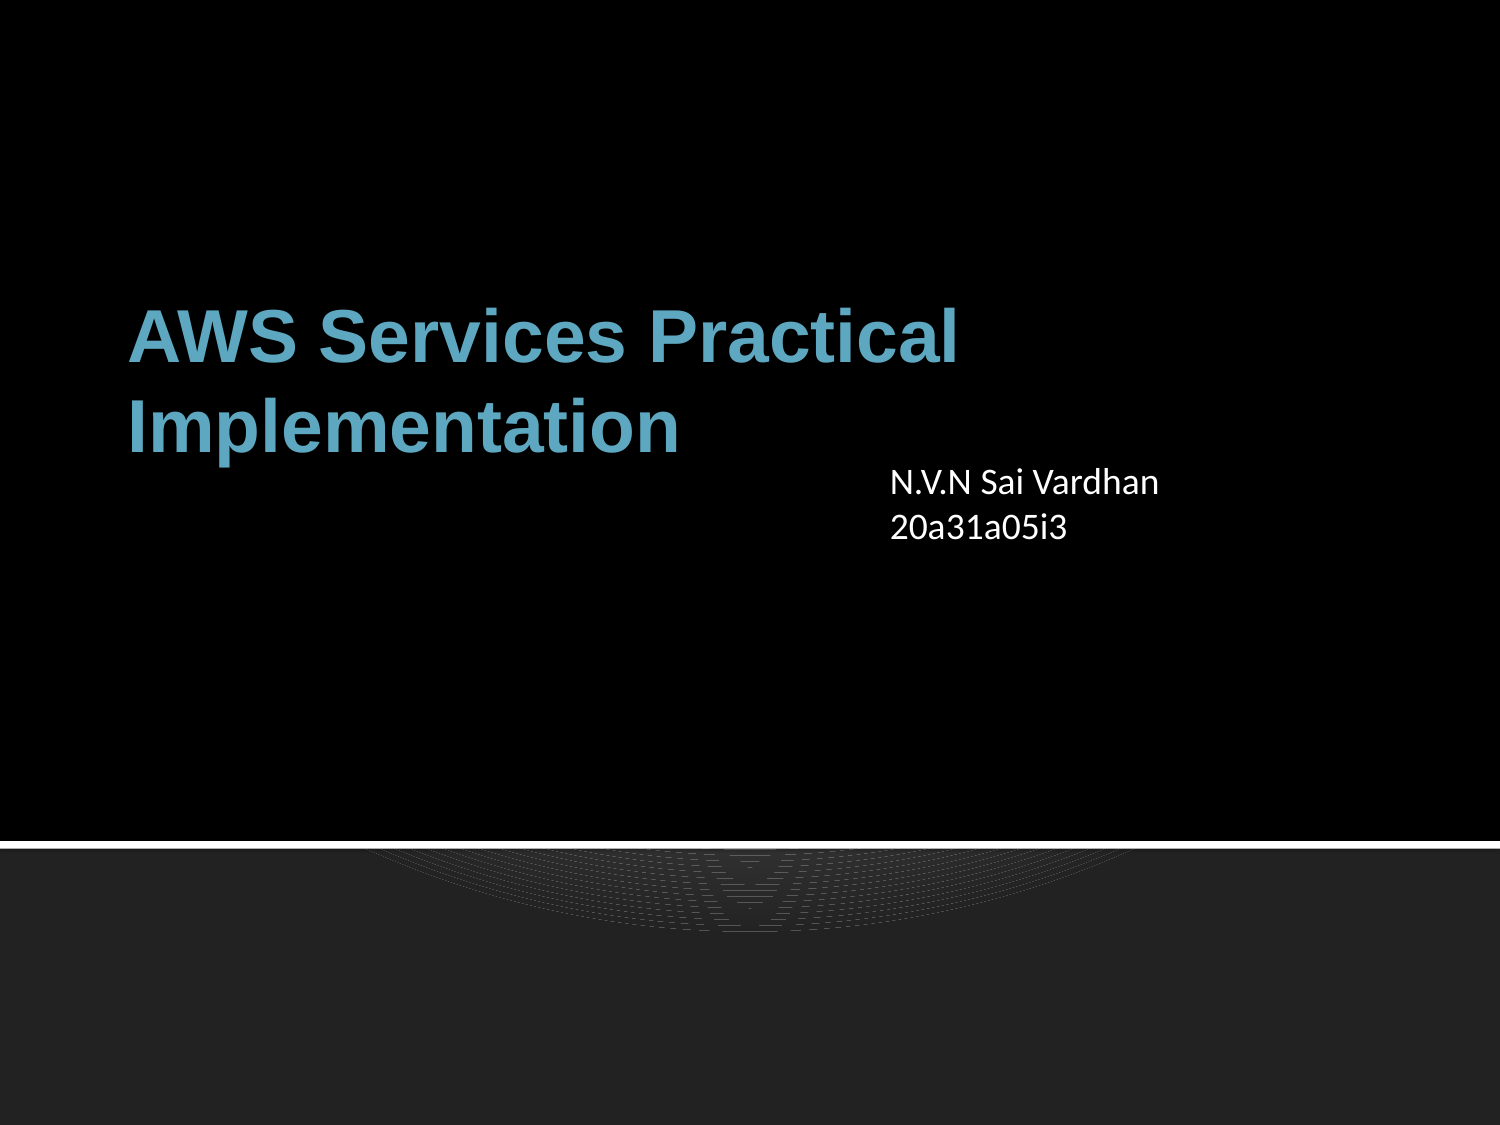

# AWS Services Practical Implementation
N.V.N Sai Vardhan
20a31a05i3